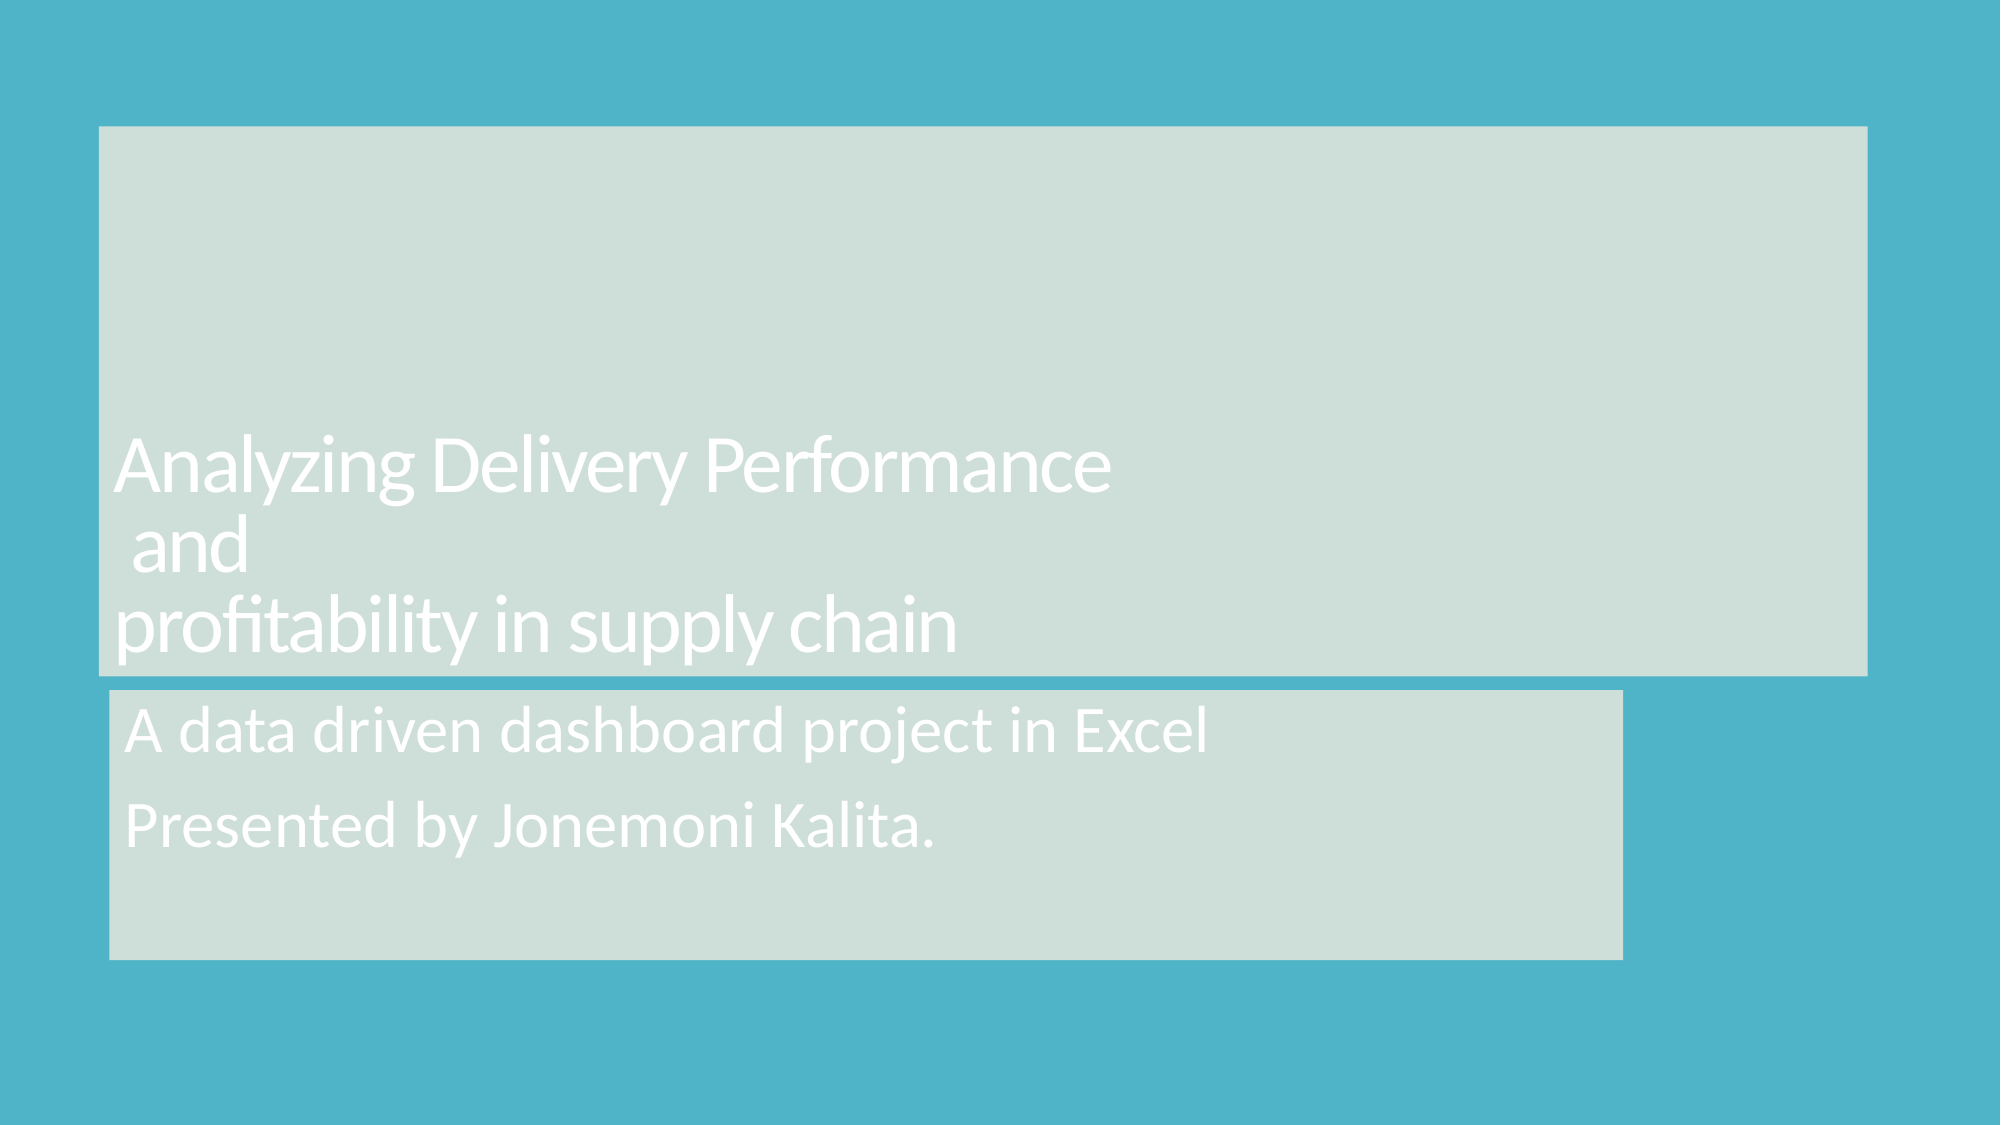

# Analyzing Delivery Performance and profitability in supply chain
A data driven dashboard project in Excel
Presented by Jonemoni Kalita.